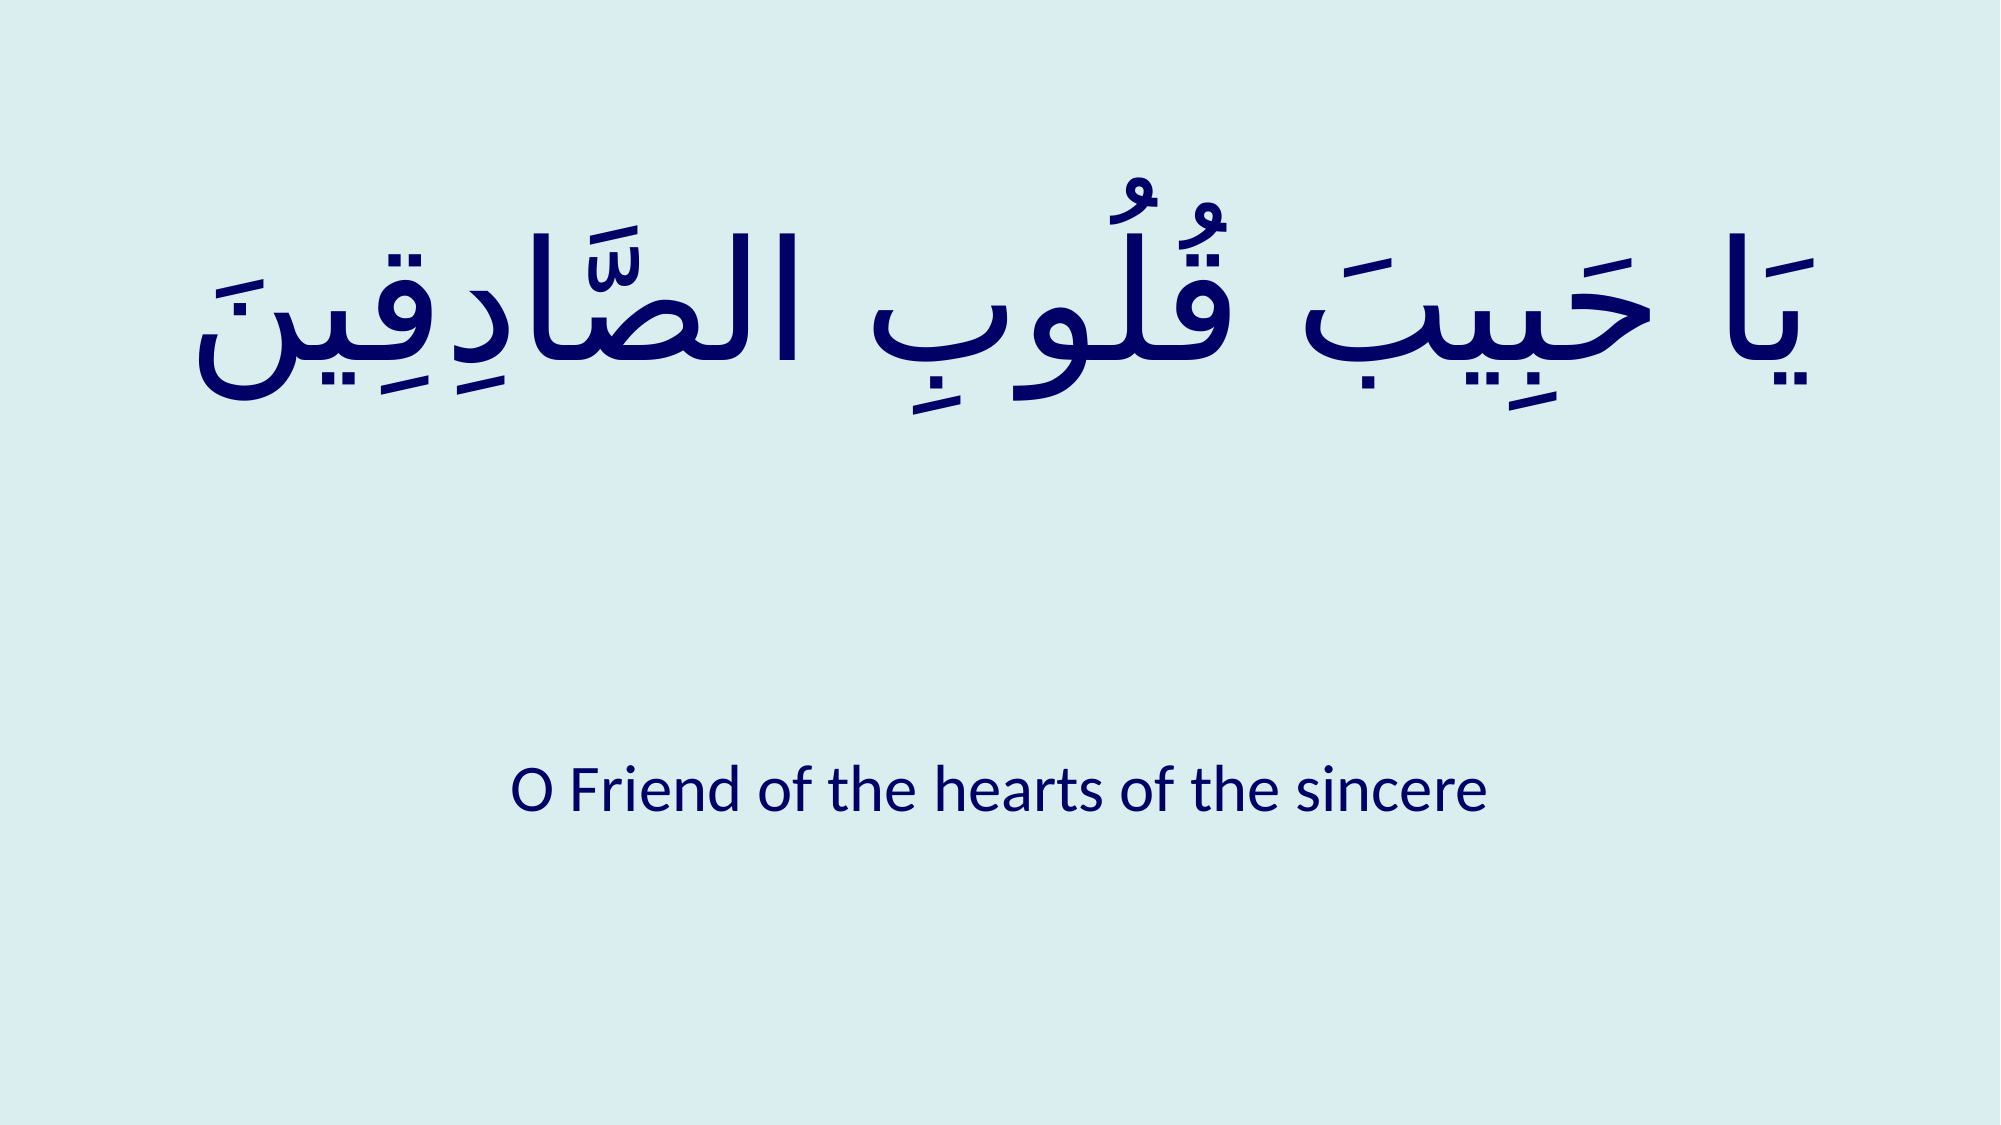

# یَا حَبِیبَ قُلُوبِ الصَّادِقِینَ
O Friend of the hearts of the sincere